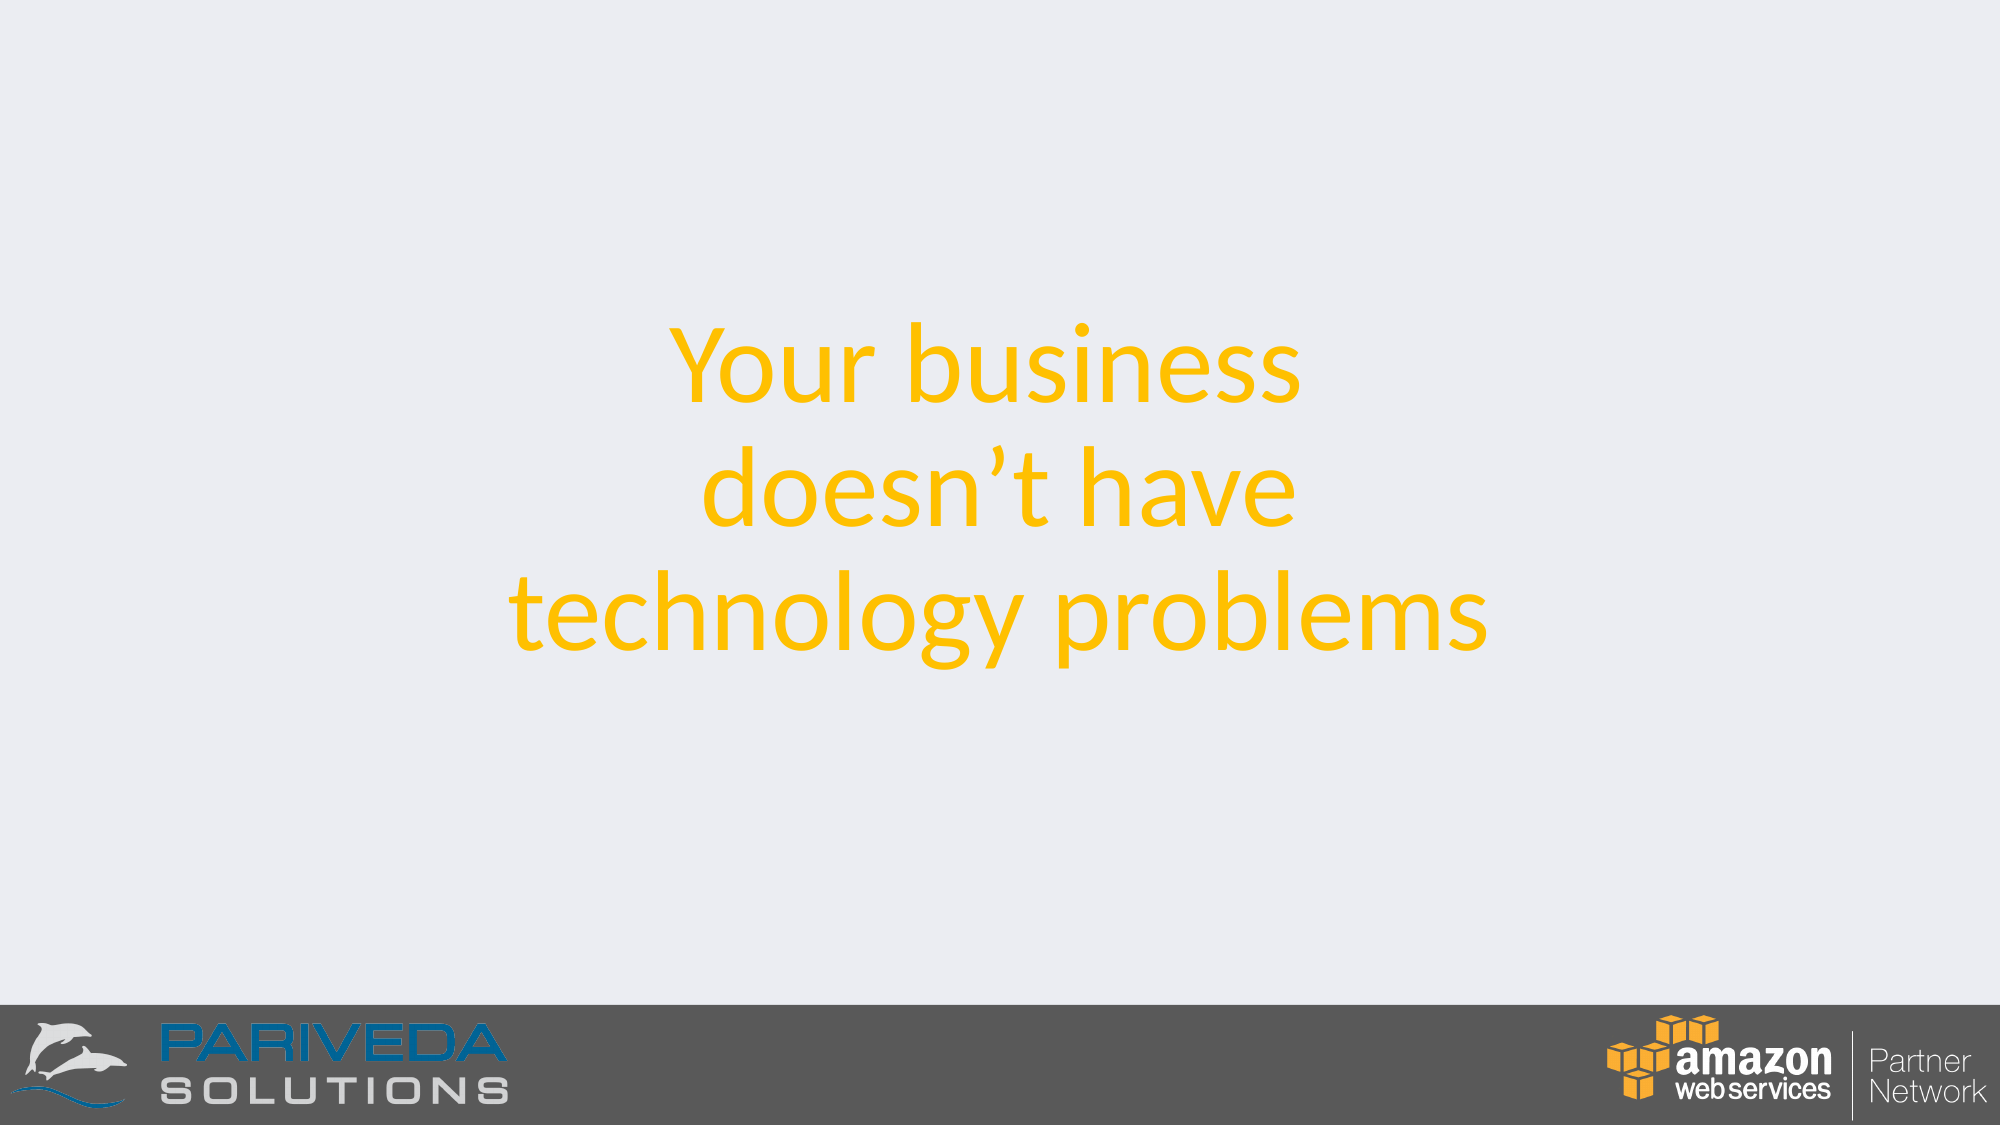

# Your business doesn’t have technology problems